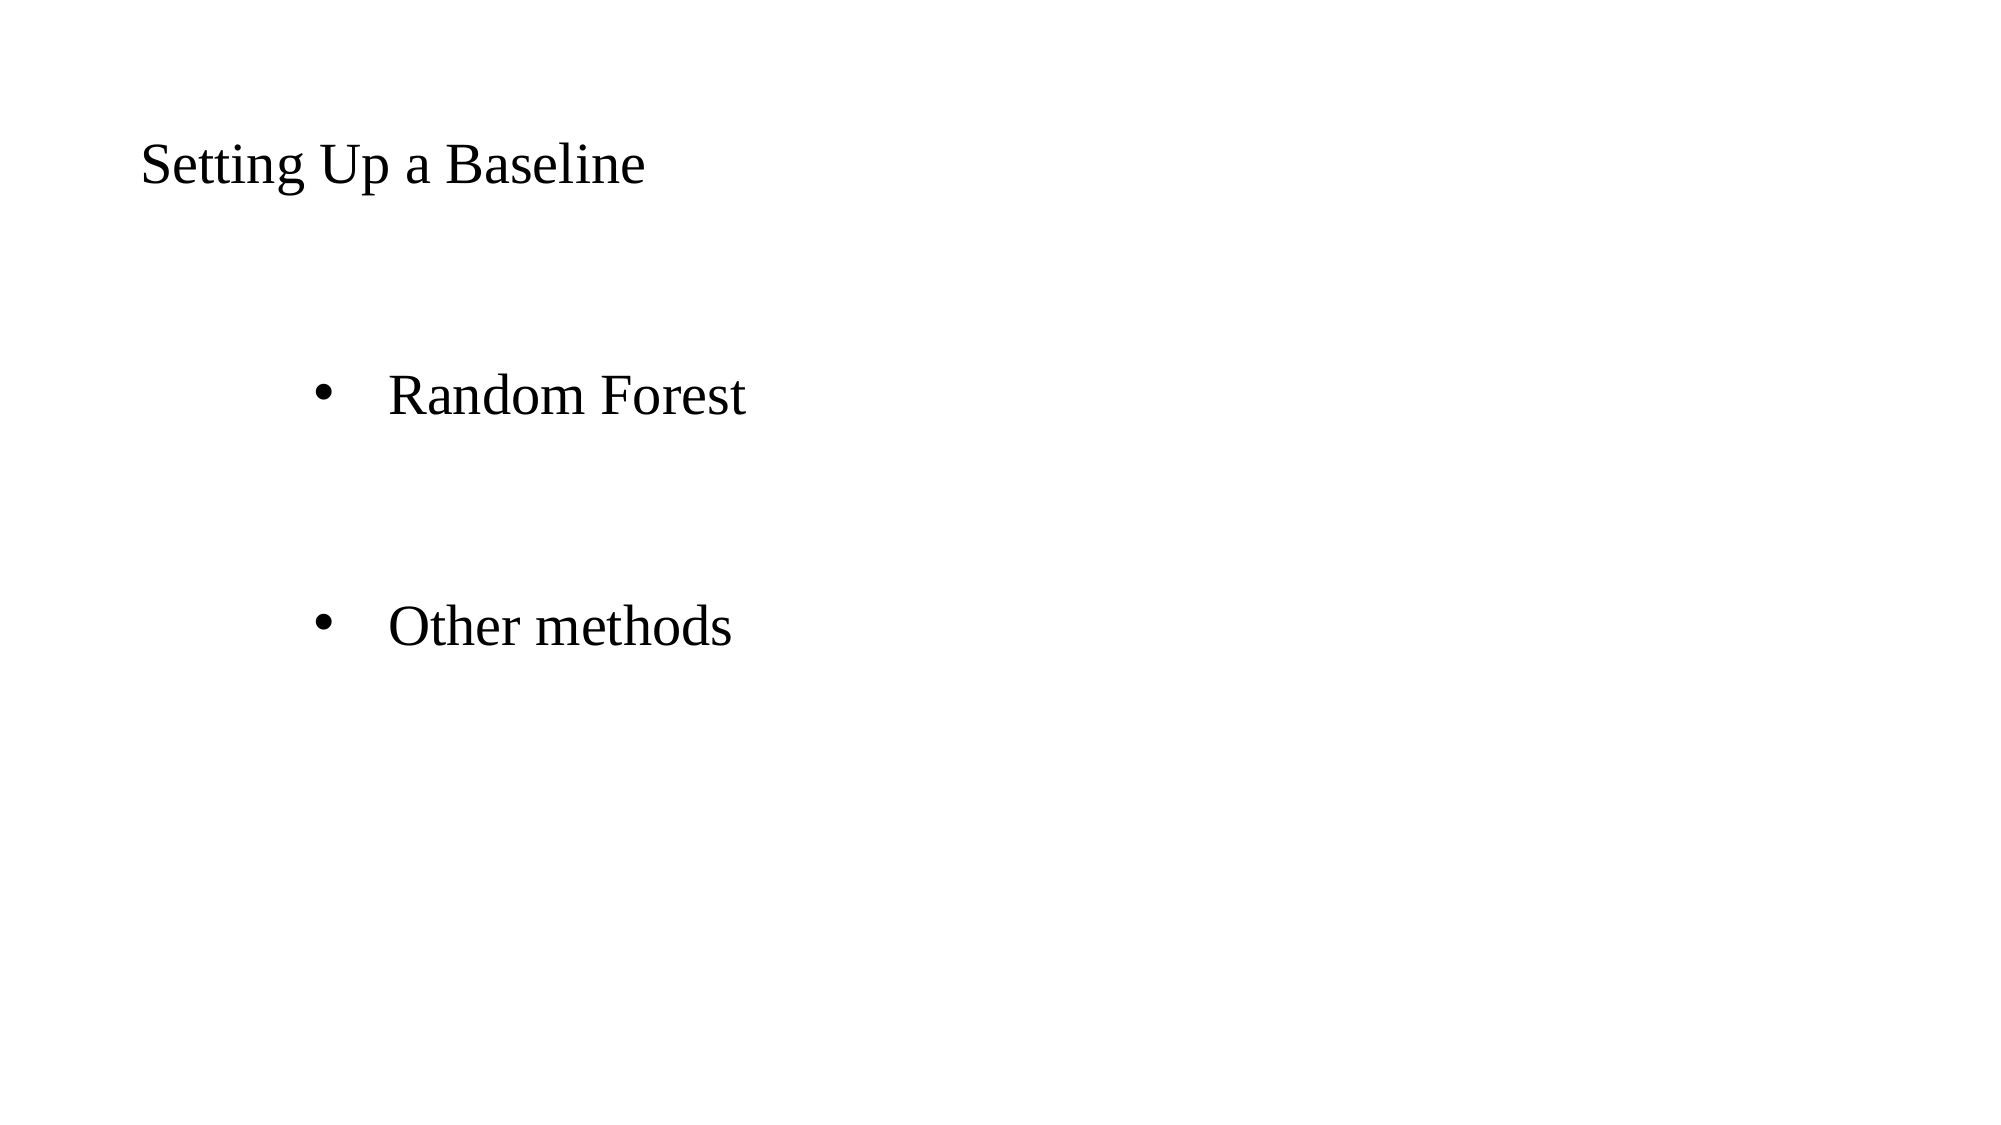

Setting Up a Baseline
Random Forest
Other methods